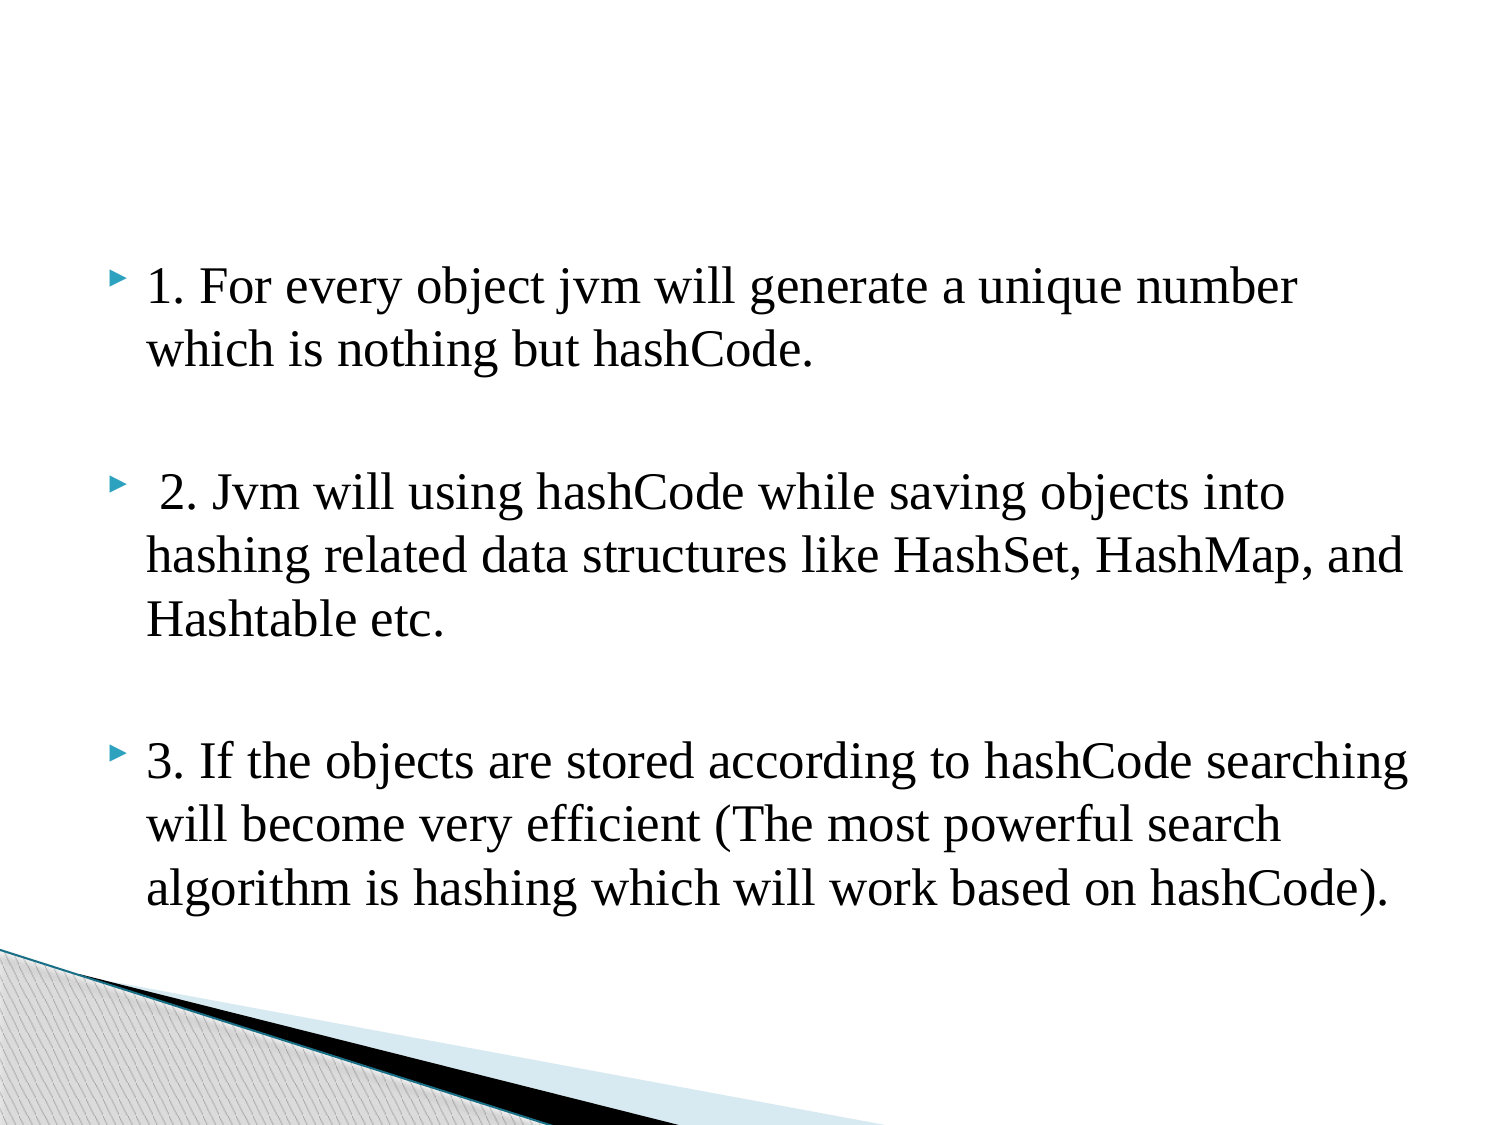

#
1. For every object jvm will generate a unique number which is nothing but hashCode.

 2. Jvm will using hashCode while saving objects into hashing related data structures like HashSet, HashMap, and Hashtable etc.

3. If the objects are stored according to hashCode searching will become very efficient (The most powerful search algorithm is hashing which will work based on hashCode).